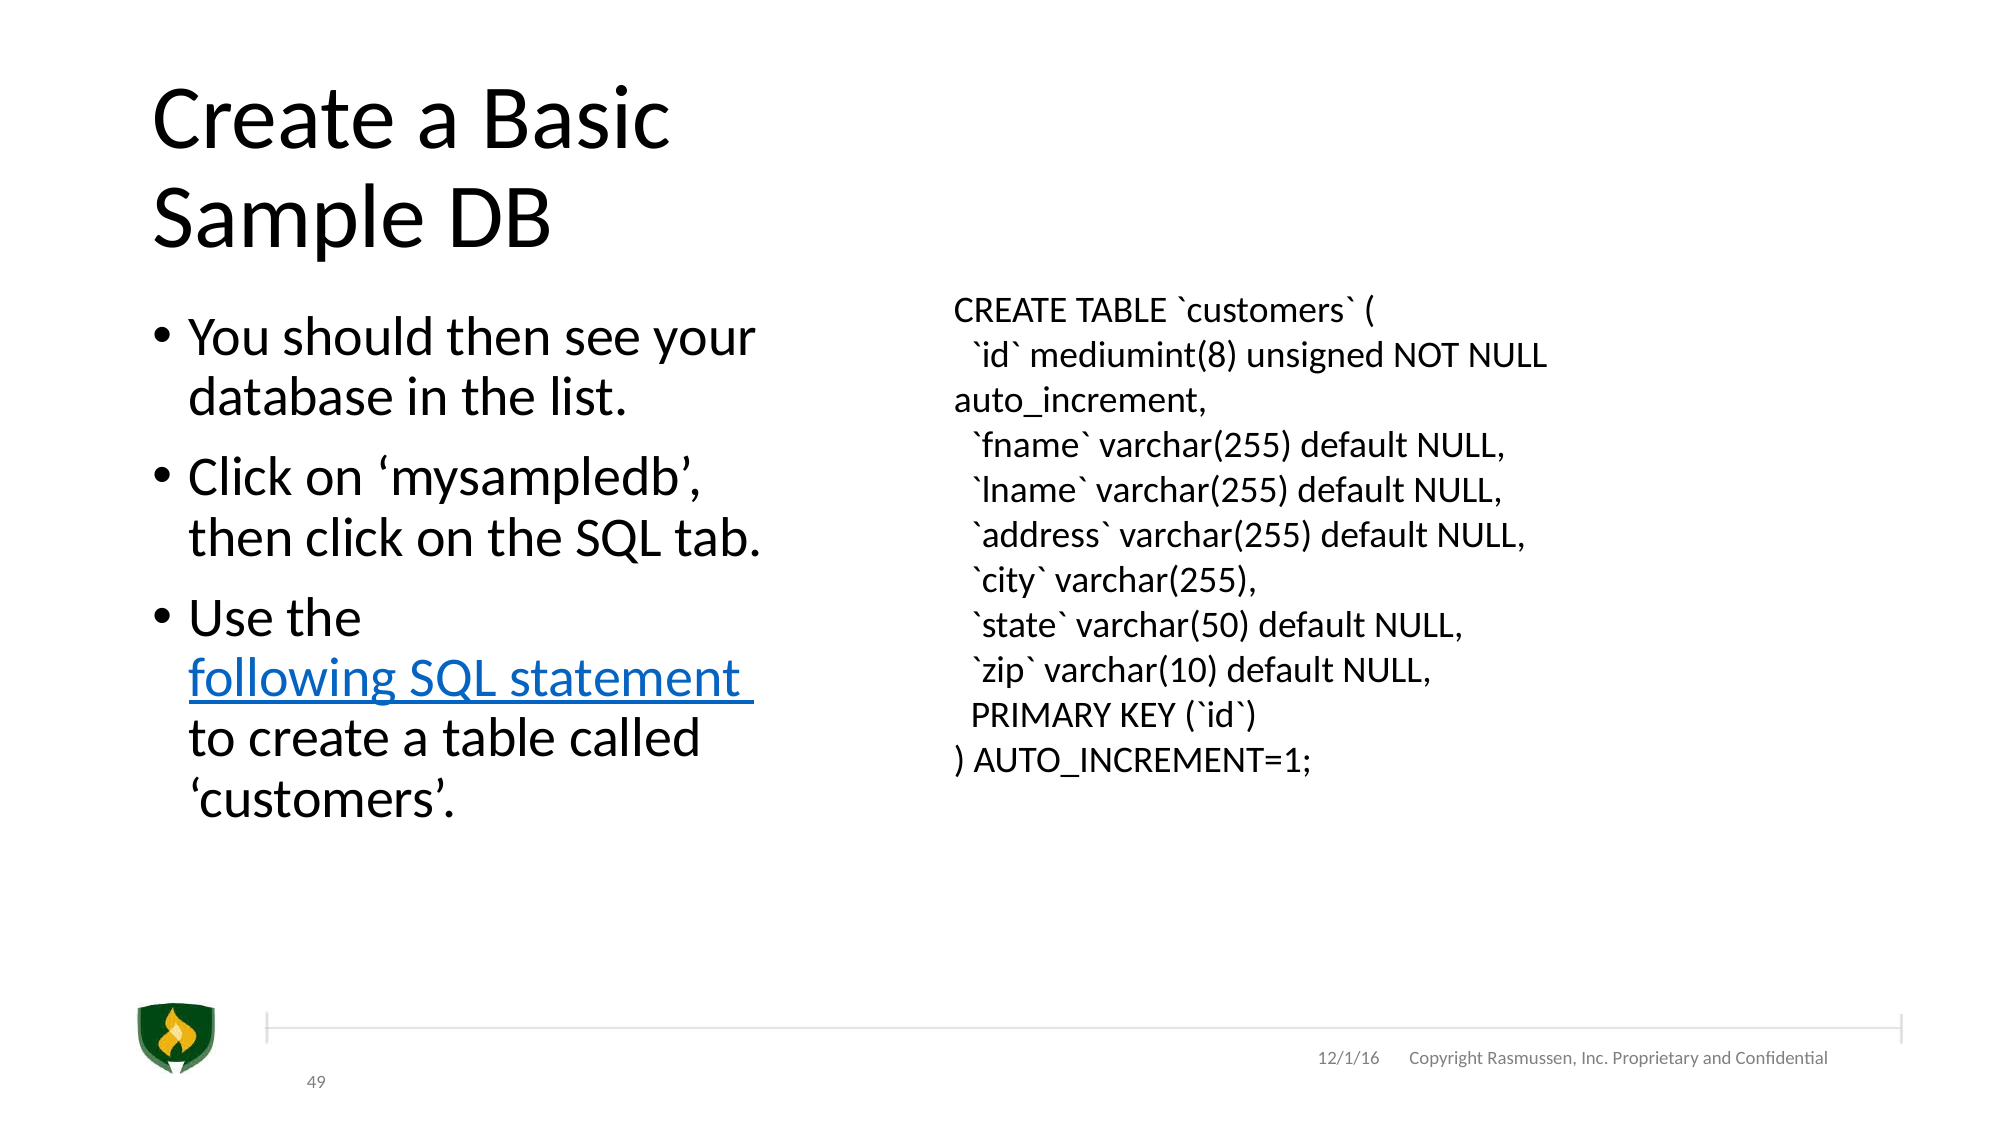

# Create a Basic Sample DB
CREATE TABLE `customers` (
  `id` mediumint(8) unsigned NOT NULL auto_increment,
  `fname` varchar(255) default NULL,
  `lname` varchar(255) default NULL,
  `address` varchar(255) default NULL,
  `city` varchar(255),
  `state` varchar(50) default NULL,
  `zip` varchar(10) default NULL,
  PRIMARY KEY (`id`)
) AUTO_INCREMENT=1;

You should then see your database in the list.
Click on ‘mysampledb’, then click on the SQL tab.
Use the following SQL statement to create a table called ‘customers’.
 12/1/16       Copyright Rasmussen, Inc. Proprietary and Confidential
49